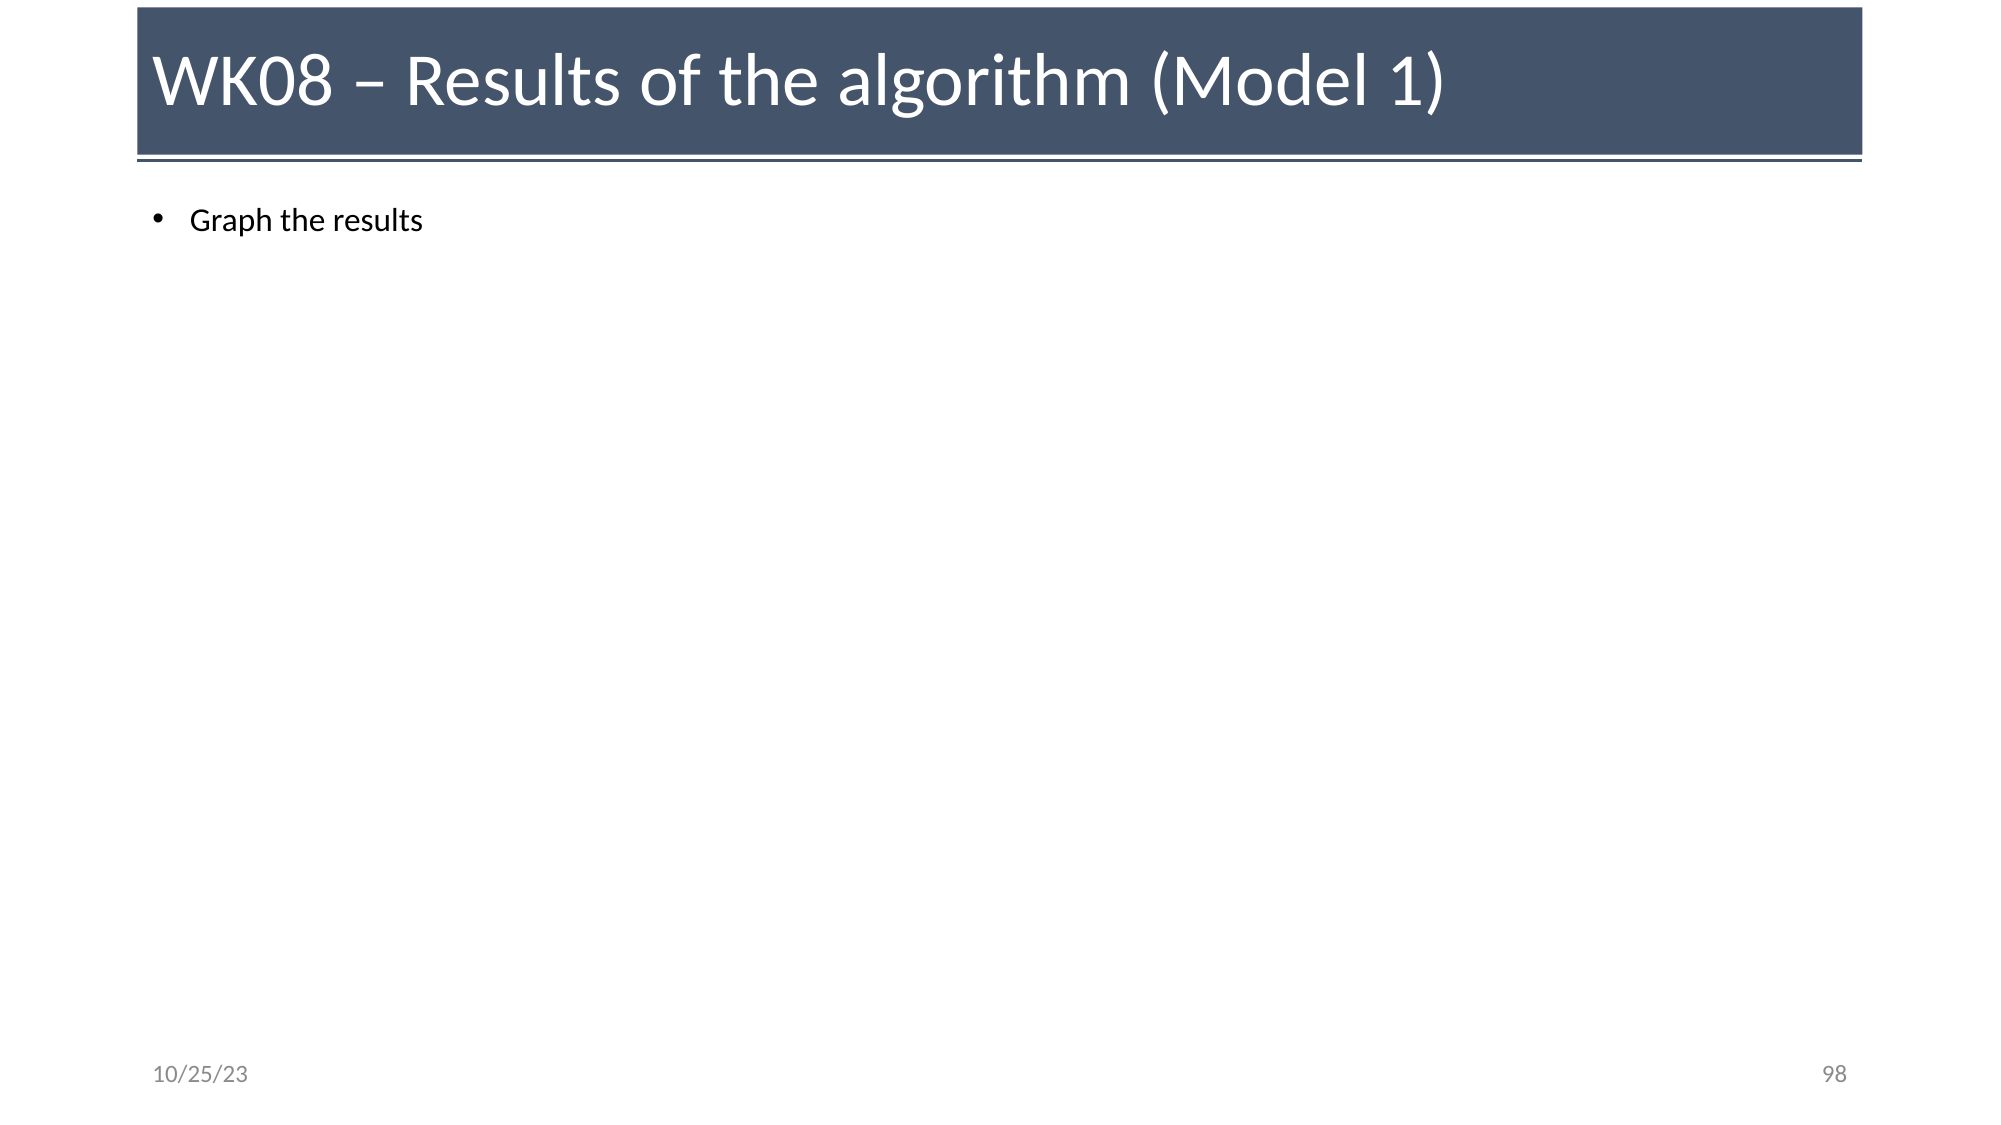

# WK08 – Results of the algorithm (Model 1)
Graph the results

10/25/23
98